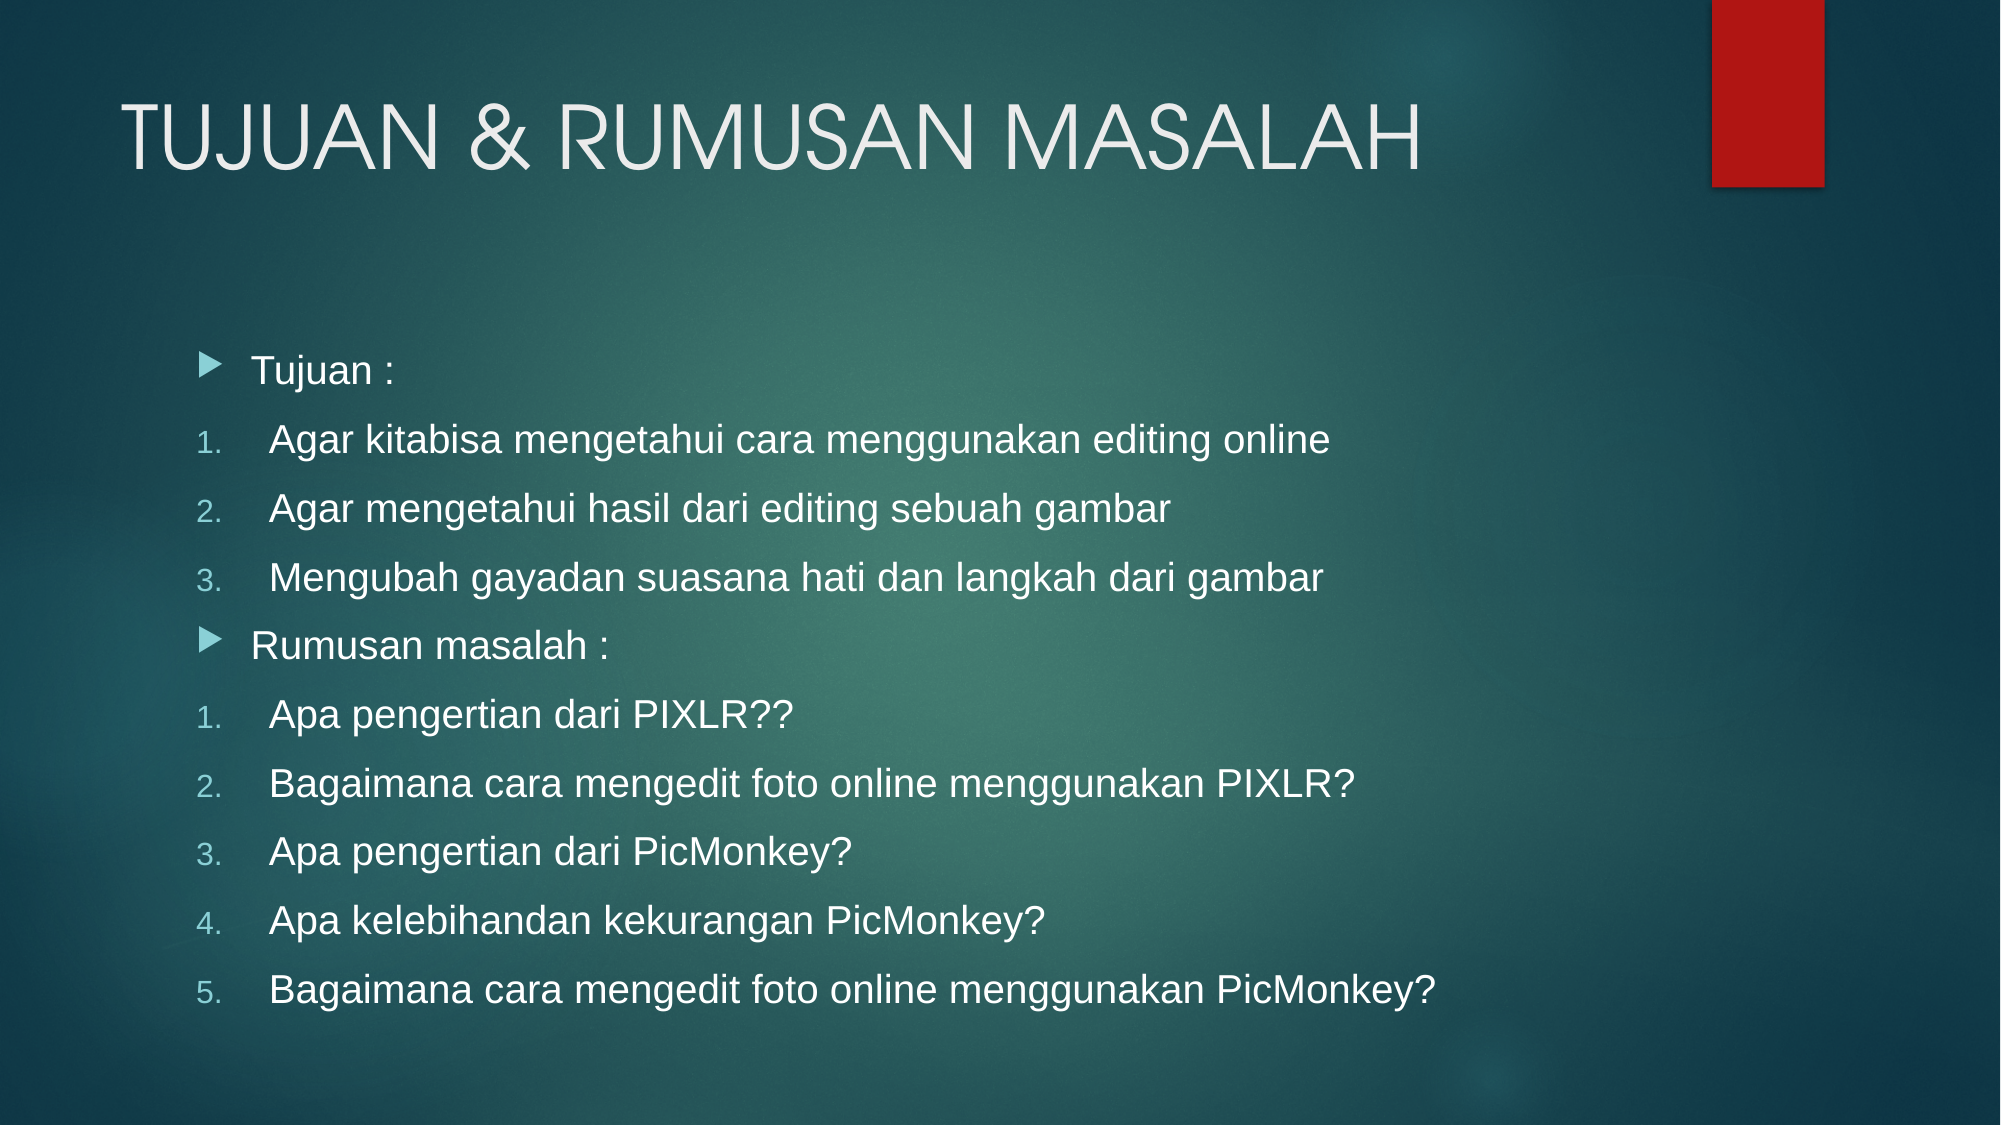

# TUJUAN & RUMUSAN MASALAH
Tujuan :
Agar kitabisa mengetahui cara menggunakan editing online
Agar mengetahui hasil dari editing sebuah gambar
Mengubah gayadan suasana hati dan langkah dari gambar
Rumusan masalah :
Apa pengertian dari PIXLR??
Bagaimana cara mengedit foto online menggunakan PIXLR?
Apa pengertian dari PicMonkey?
Apa kelebihandan kekurangan PicMonkey?
Bagaimana cara mengedit foto online menggunakan PicMonkey?